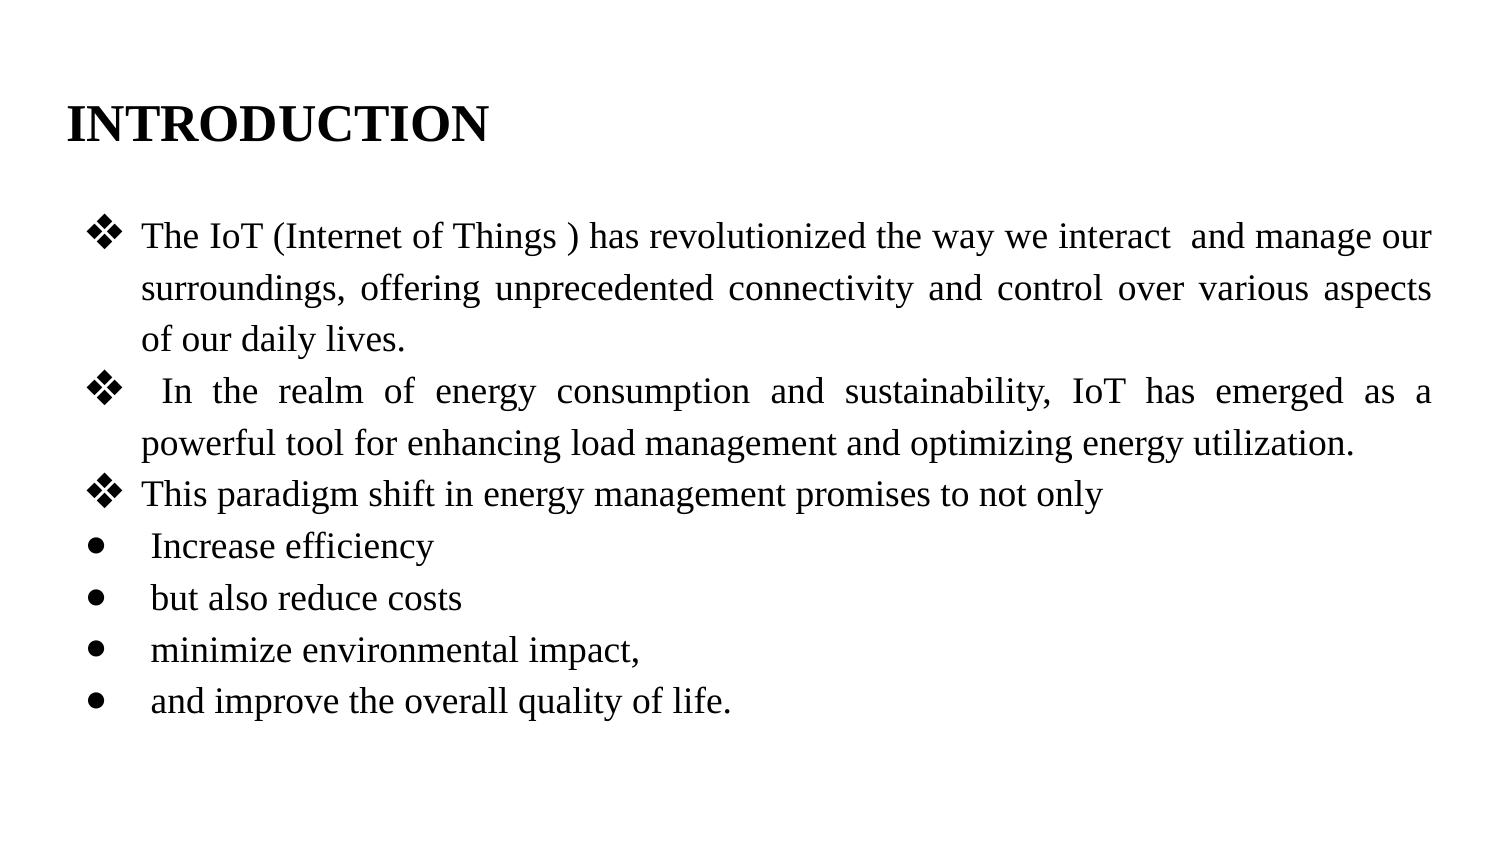

# INTRODUCTION
The IoT (Internet of Things ) has revolutionized the way we interact  and manage our surroundings, offering unprecedented connectivity and control over various aspects of our daily lives.
 In the realm of energy consumption and sustainability, IoT has emerged as a powerful tool for enhancing load management and optimizing energy utilization.
This paradigm shift in energy management promises to not only
 Increase efficiency
 but also reduce costs
 minimize environmental impact,
 and improve the overall quality of life.